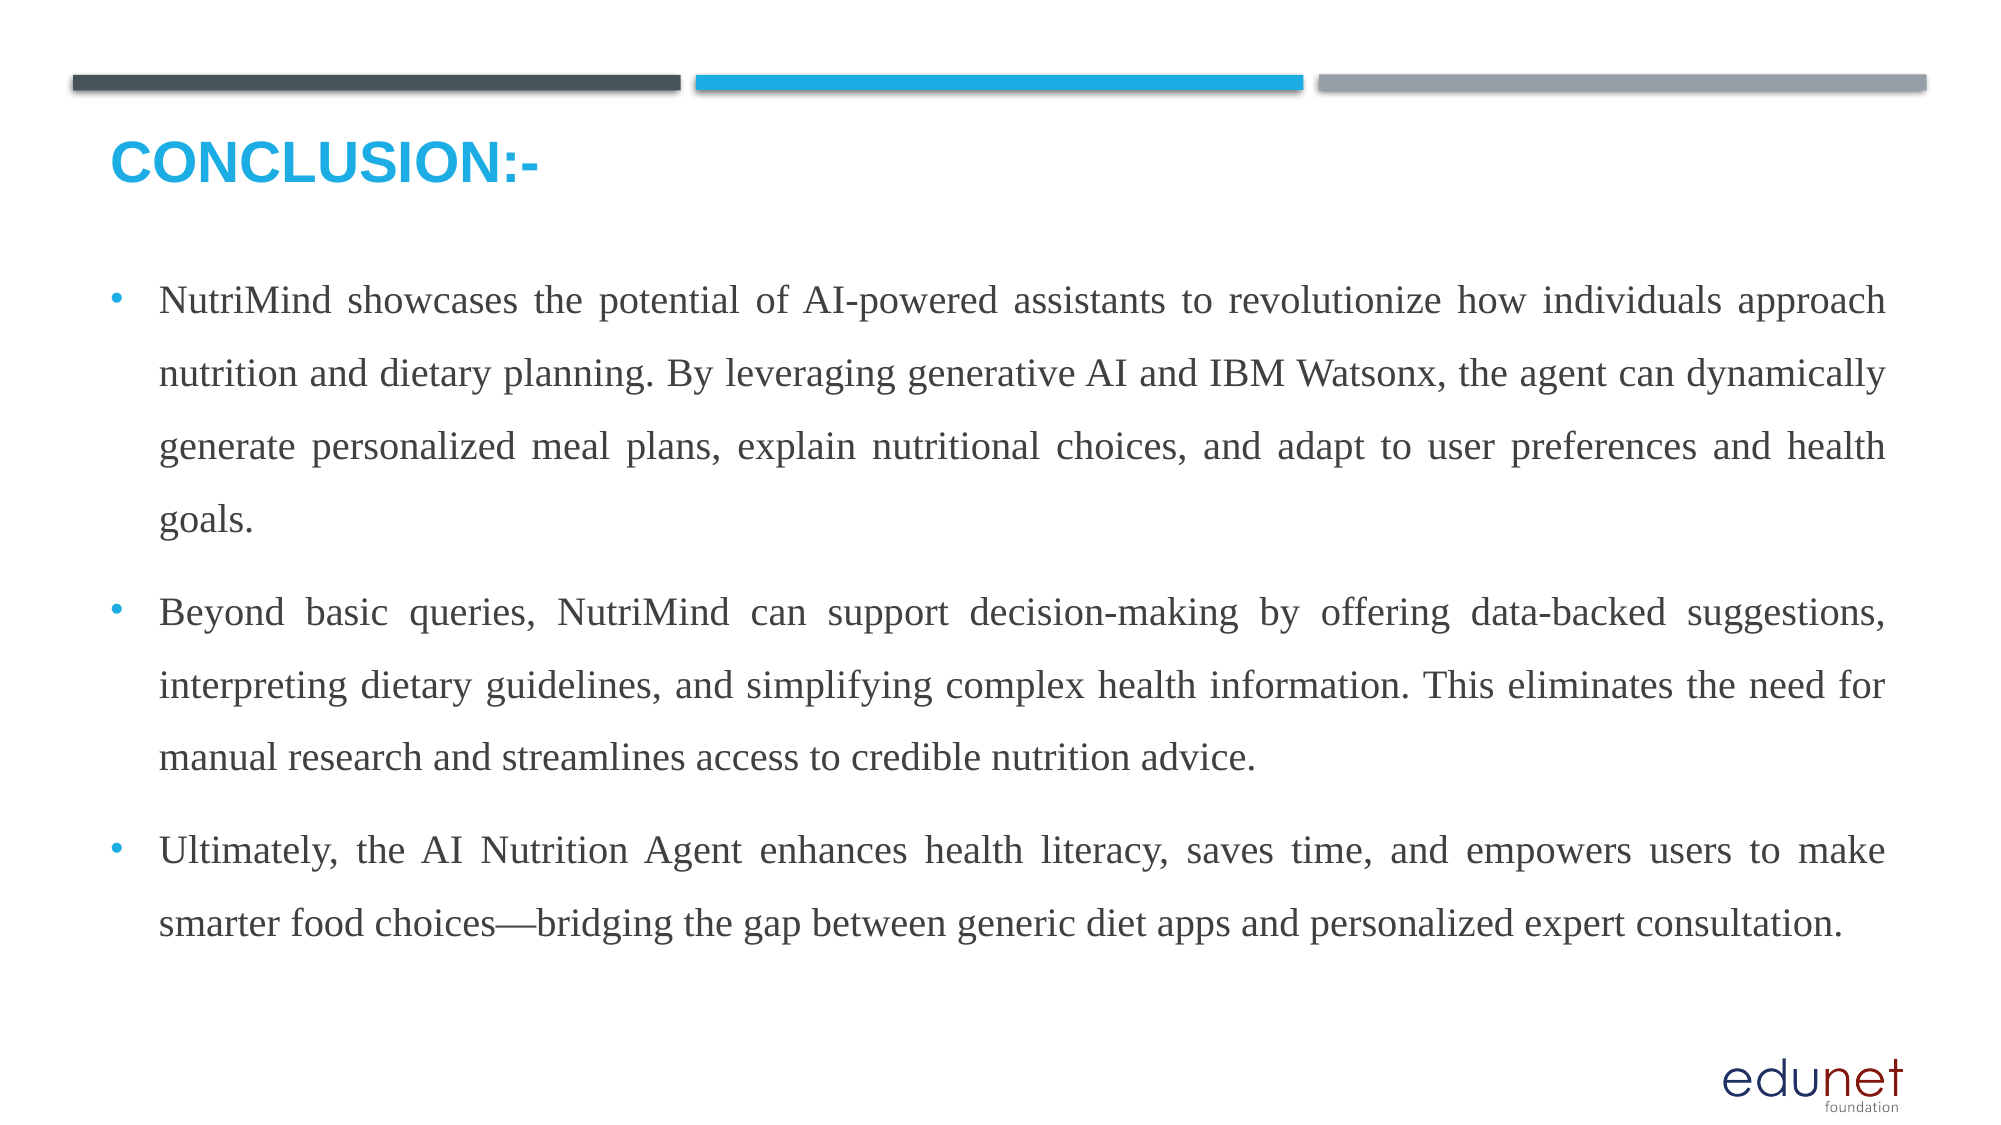

# Conclusion:-
NutriMind showcases the potential of AI-powered assistants to revolutionize how individuals approach nutrition and dietary planning. By leveraging generative AI and IBM Watsonx, the agent can dynamically generate personalized meal plans, explain nutritional choices, and adapt to user preferences and health goals.
Beyond basic queries, NutriMind can support decision-making by offering data-backed suggestions, interpreting dietary guidelines, and simplifying complex health information. This eliminates the need for manual research and streamlines access to credible nutrition advice.
Ultimately, the AI Nutrition Agent enhances health literacy, saves time, and empowers users to make smarter food choices—bridging the gap between generic diet apps and personalized expert consultation.